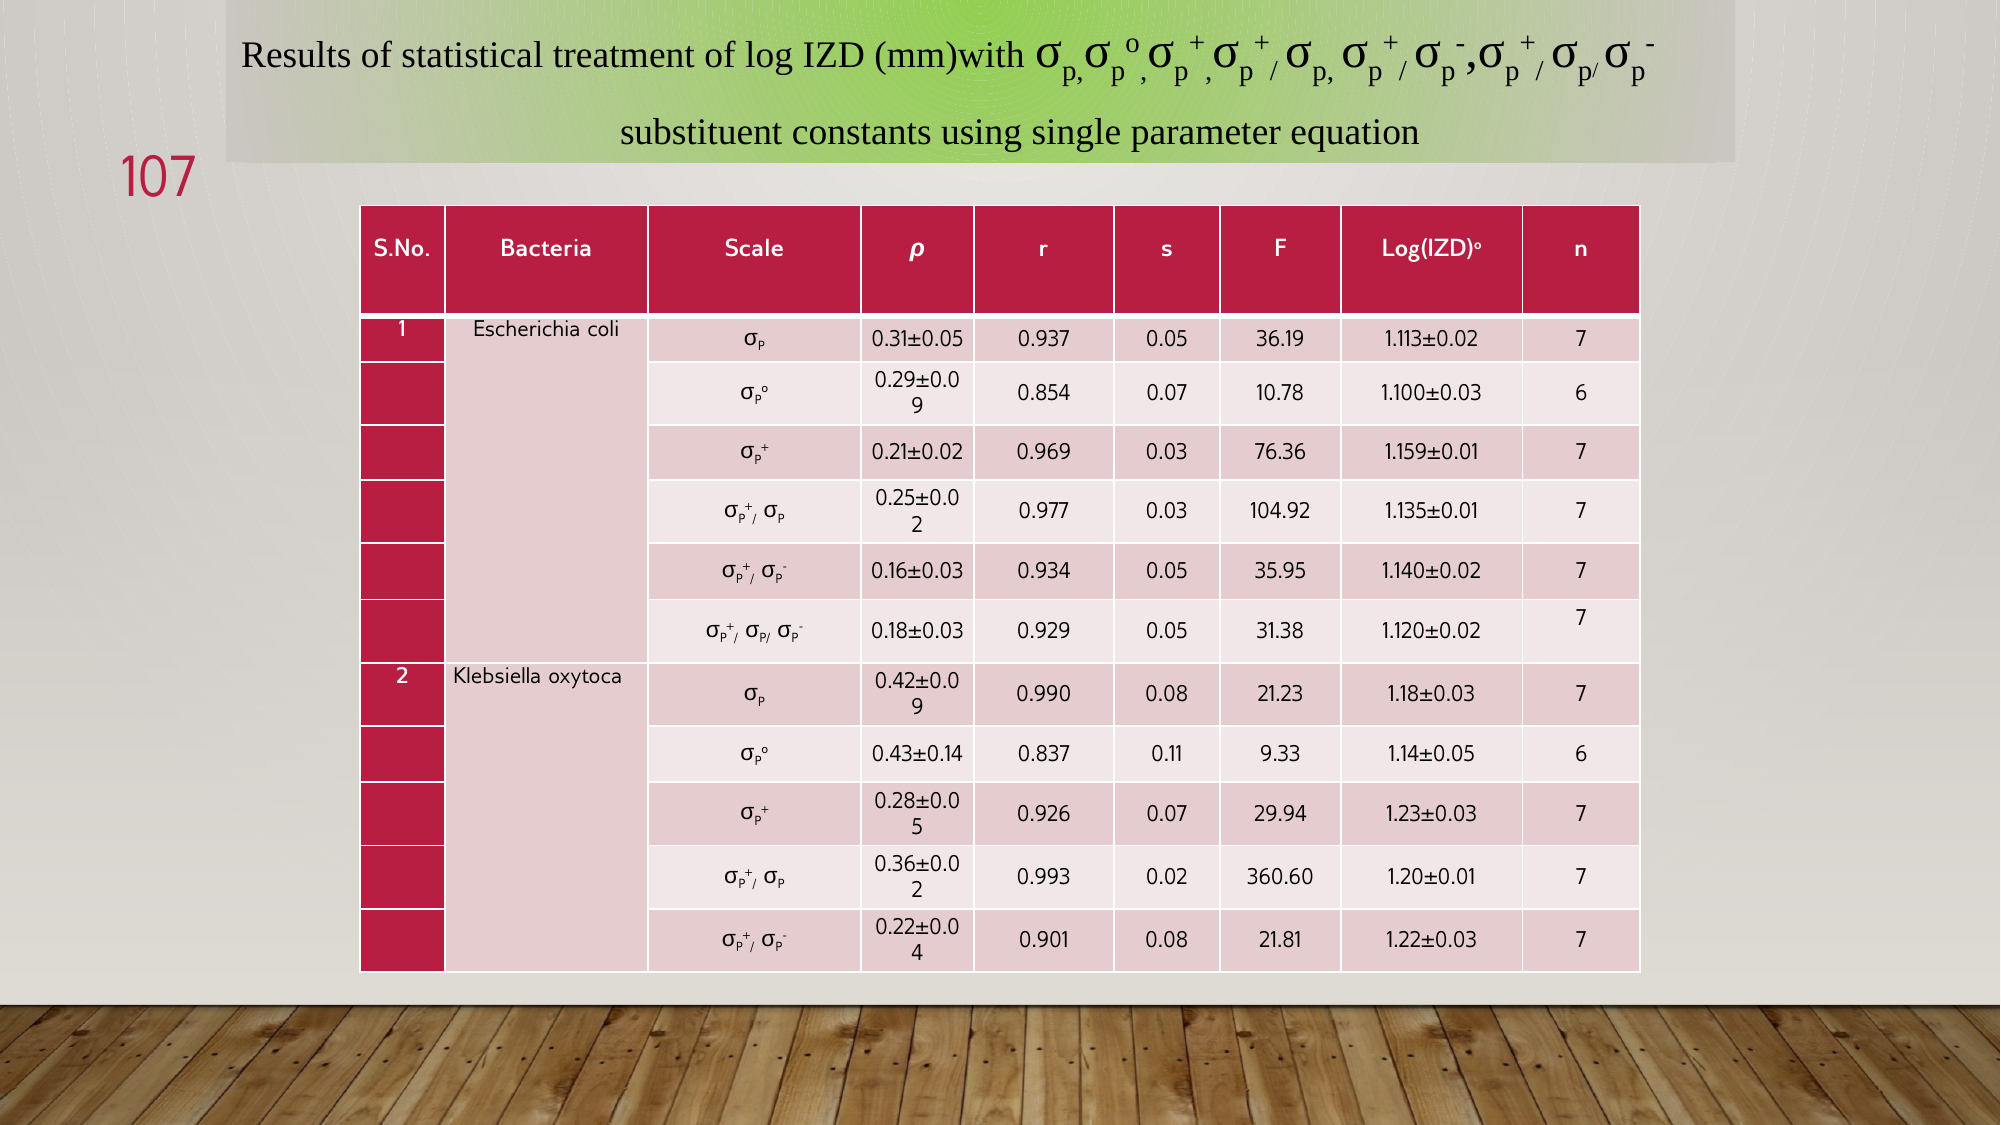

Results of statistical treatment of log IZD (mm)with σp,σpo,σp+,σp+/ σp, σp+/ σp-,σp+/ σp/ σp-                     substituent constants using single parameter equation
107
| S.No. | Bacteria | Scale | ρ | r | s | F | Log(IZD)o | n |
| --- | --- | --- | --- | --- | --- | --- | --- | --- |
| 1 | Escherichia coli | σP | 0.31±0.05 | 0.937 | 0.05 | 36.19 | 1.113±0.02 | 7 |
|  |  | σPo | 0.29±0.09 | 0.854 | 0.07 | 10.78 | 1.100±0.03 | 6 |
|  |  | σP+ | 0.21±0.02 | 0.969 | 0.03 | 76.36 | 1.159±0.01 | 7 |
|  |  | σP+/ σP | 0.25±0.02 | 0.977 | 0.03 | 104.92 | 1.135±0.01 | 7 |
|  |  | σP+/ σP- | 0.16±0.03 | 0.934 | 0.05 | 35.95 | 1.140±0.02 | 7 |
|  |  | σP+/ σP/ σP- | 0.18±0.03 | 0.929 | 0.05 | 31.38 | 1.120±0.02 | 7 |
| 2 | Klebsiella oxytoca | σP | 0.42±0.09 | 0.990 | 0.08 | 21.23 | 1.18±0.03 | 7 |
|  |  | σPo | 0.43±0.14 | 0.837 | 0.11 | 9.33 | 1.14±0.05 | 6 |
|  |  | σP+ | 0.28±0.05 | 0.926 | 0.07 | 29.94 | 1.23±0.03 | 7 |
|  |  | σP+/ σP | 0.36±0.02 | 0.993 | 0.02 | 360.60 | 1.20±0.01 | 7 |
|  |  | σP+/ σP- | 0.22±0.04 | 0.901 | 0.08 | 21.81 | 1.22±0.03 | 7 |